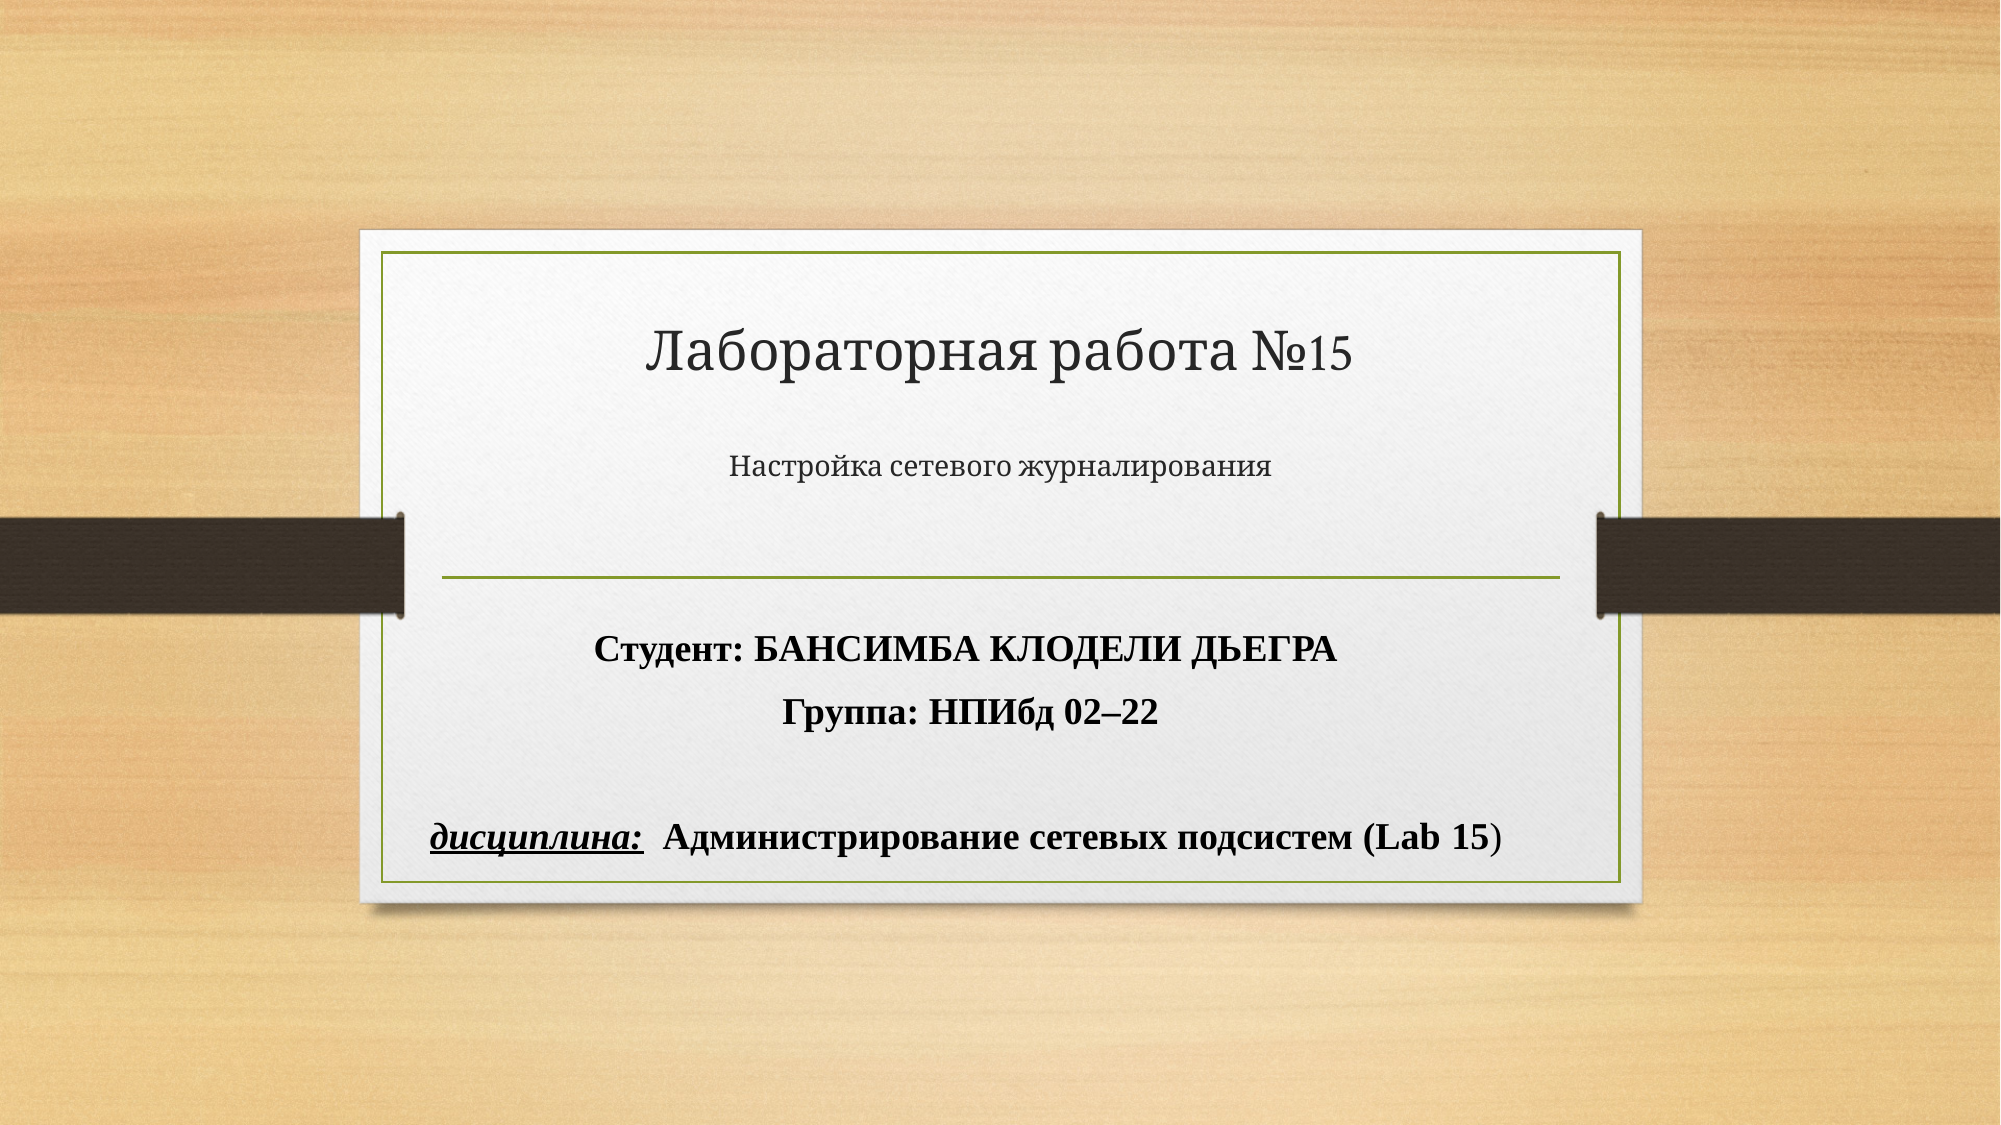

# Лабораторная работа №15 Настройка сетевого журналирования
Студент: БАНСИМБА КЛОДЕЛИ ДЬЕГРА
 Группа: НПИбд 02–22

дисциплина:  Администрирование сетевых подсистем (Lab 15)